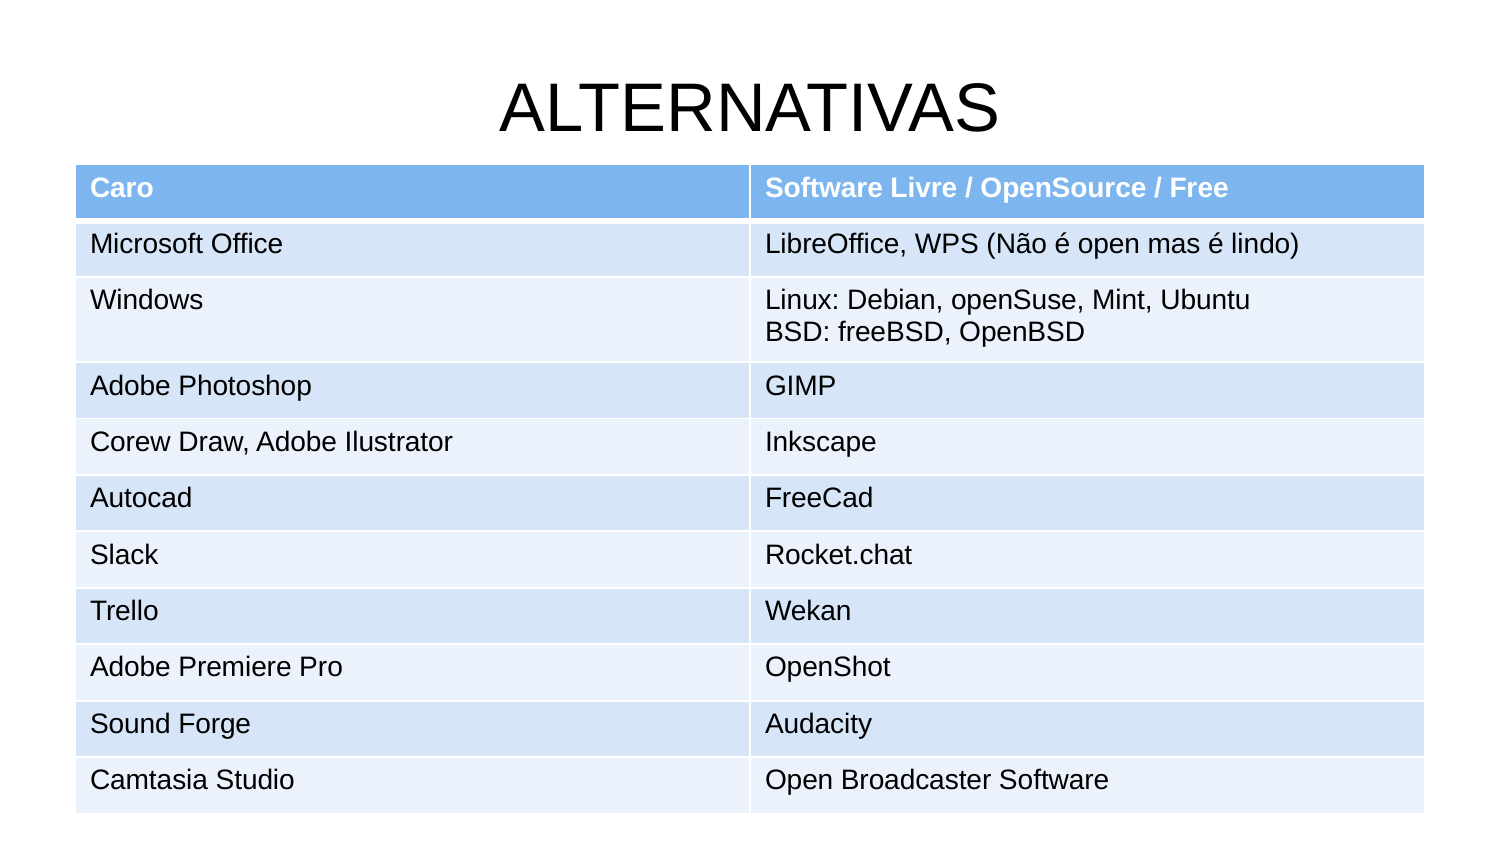

# ALTERNATIVAS
| Caro | Software Livre / OpenSource / Free |
| --- | --- |
| Microsoft Office | LibreOffice, WPS (Não é open mas é lindo) |
| Windows | Linux: Debian, openSuse, Mint, Ubuntu BSD: freeBSD, OpenBSD |
| Adobe Photoshop | GIMP |
| Corew Draw, Adobe Ilustrator | Inkscape |
| Autocad | FreeCad |
| Slack | Rocket.chat |
| Trello | Wekan |
| Adobe Premiere Pro | OpenShot |
| Sound Forge | Audacity |
| Camtasia Studio | Open Broadcaster Software |